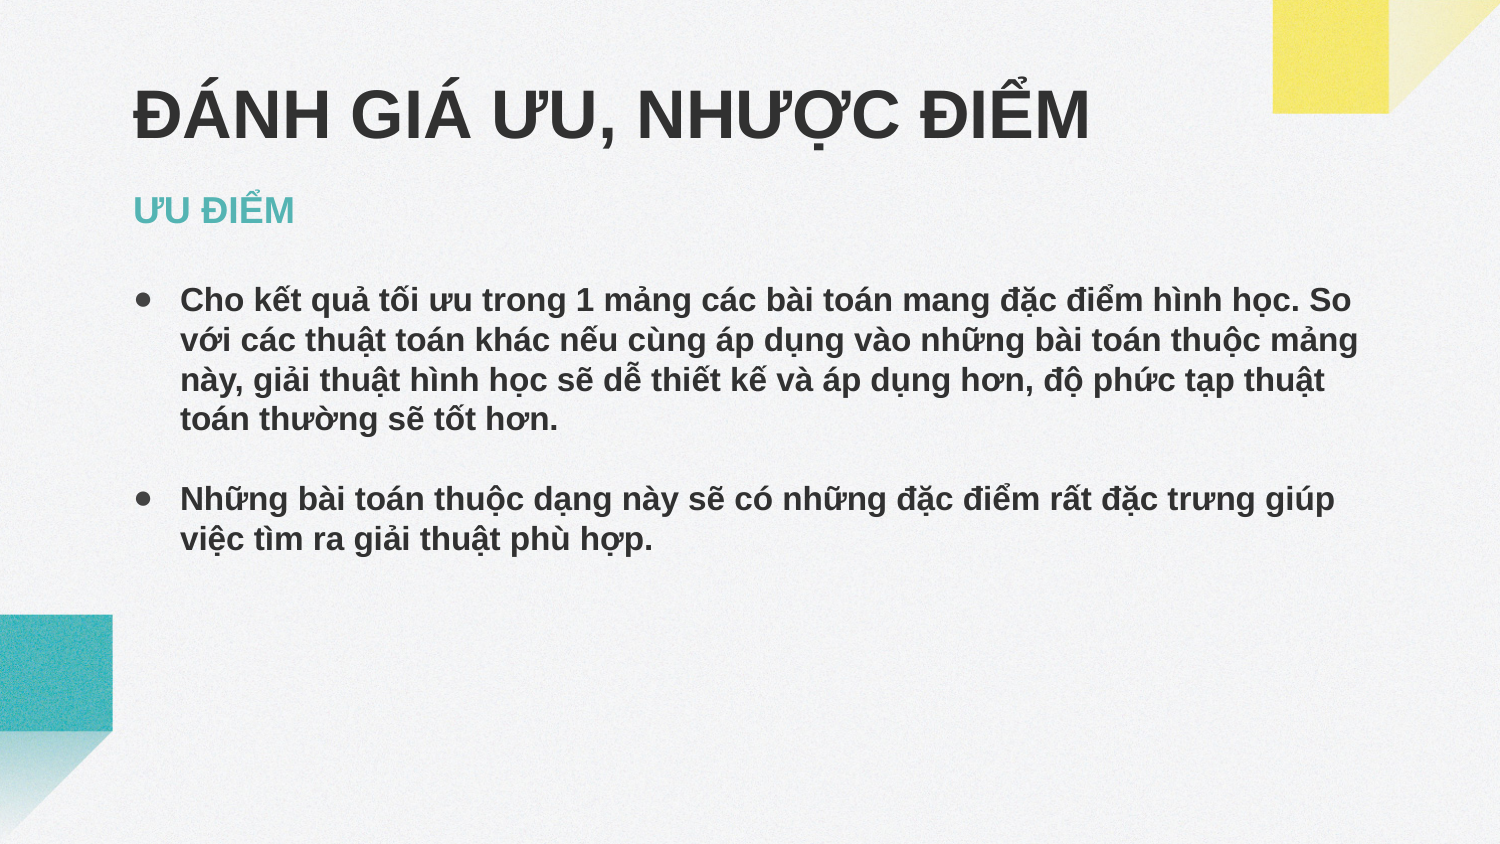

# ĐÁNH GIÁ ƯU, NHƯỢC ĐIỂM
Cho kết quả tối ưu trong 1 mảng các bài toán mang đặc điểm hình học. So với các thuật toán khác nếu cùng áp dụng vào những bài toán thuộc mảng này, giải thuật hình học sẽ dễ thiết kế và áp dụng hơn, độ phức tạp thuật toán thường sẽ tốt hơn.

Những bài toán thuộc dạng này sẽ có những đặc điểm rất đặc trưng giúp việc tìm ra giải thuật phù hợp.
ƯU ĐIỂM